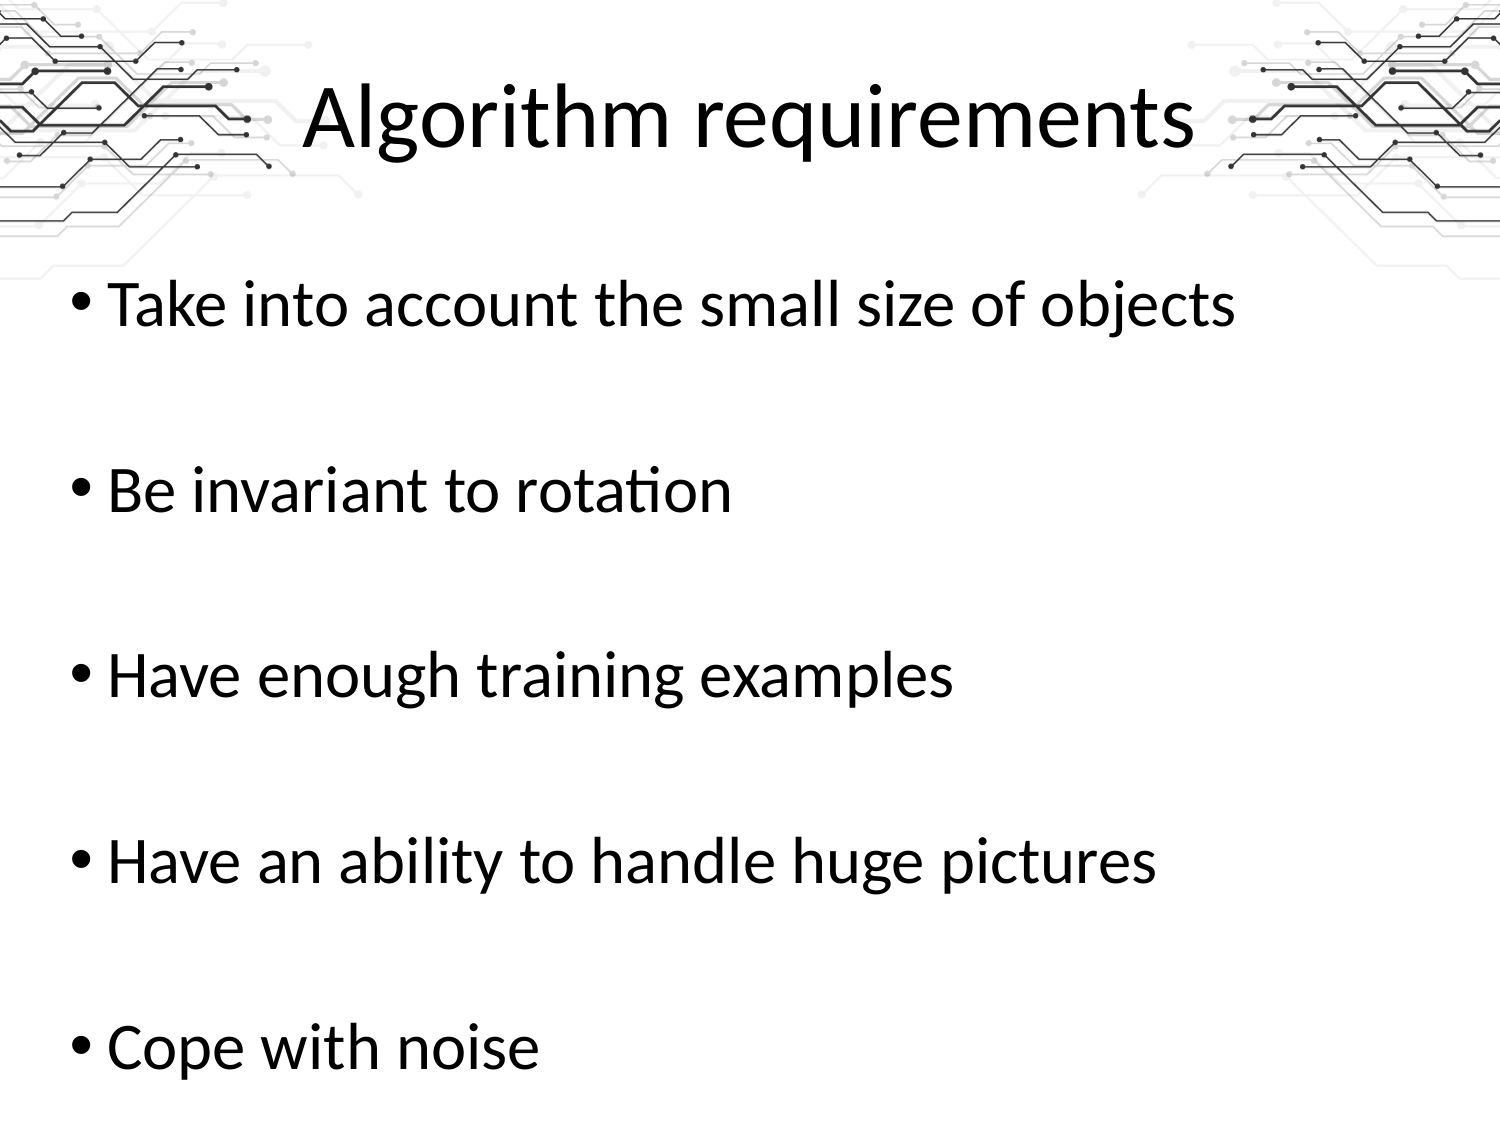

# Algorithm requirements
Take into account the small size of objects

Be invariant to rotation

Have enough training examples

Have an ability to handle huge pictures

Cope with noise